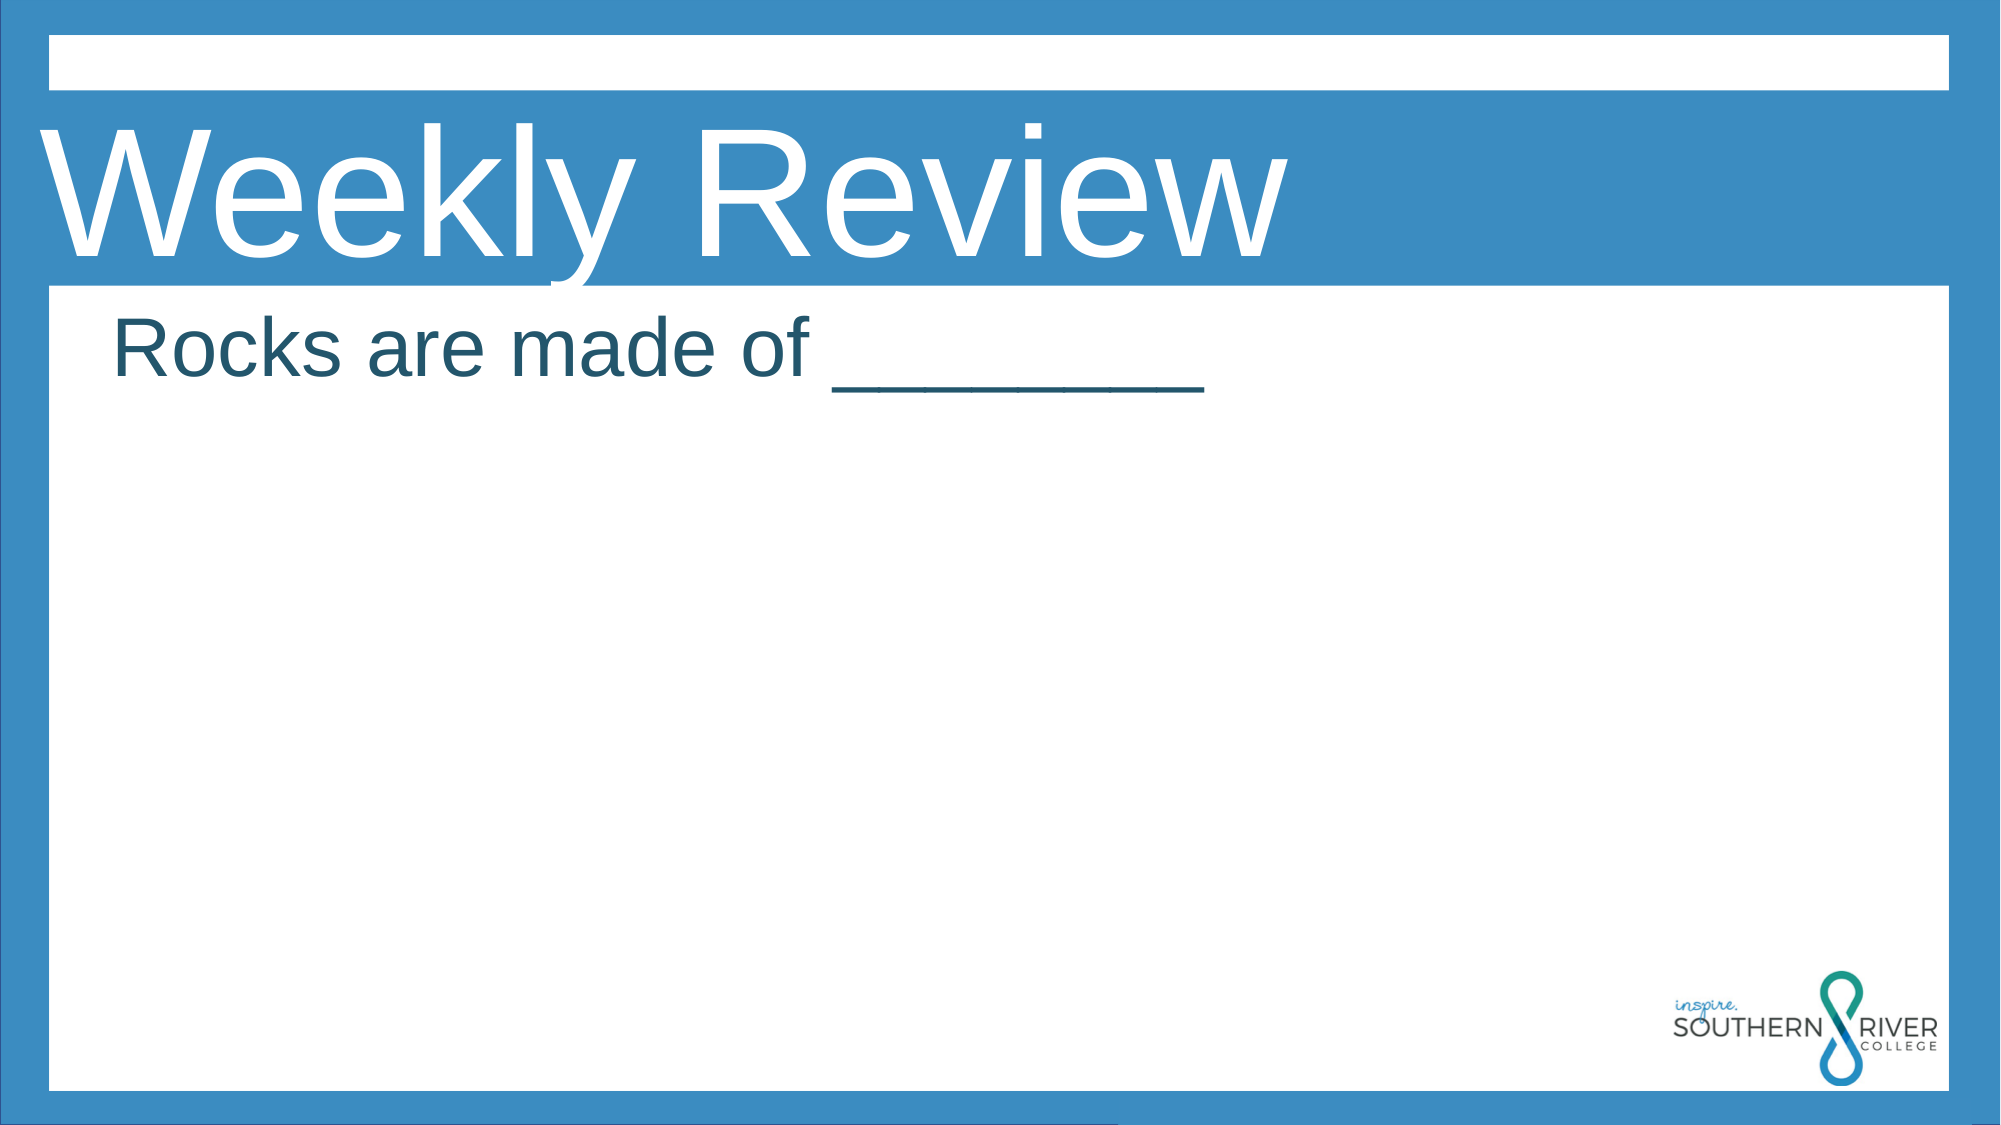

Weekly Review

Rocks are made of ________